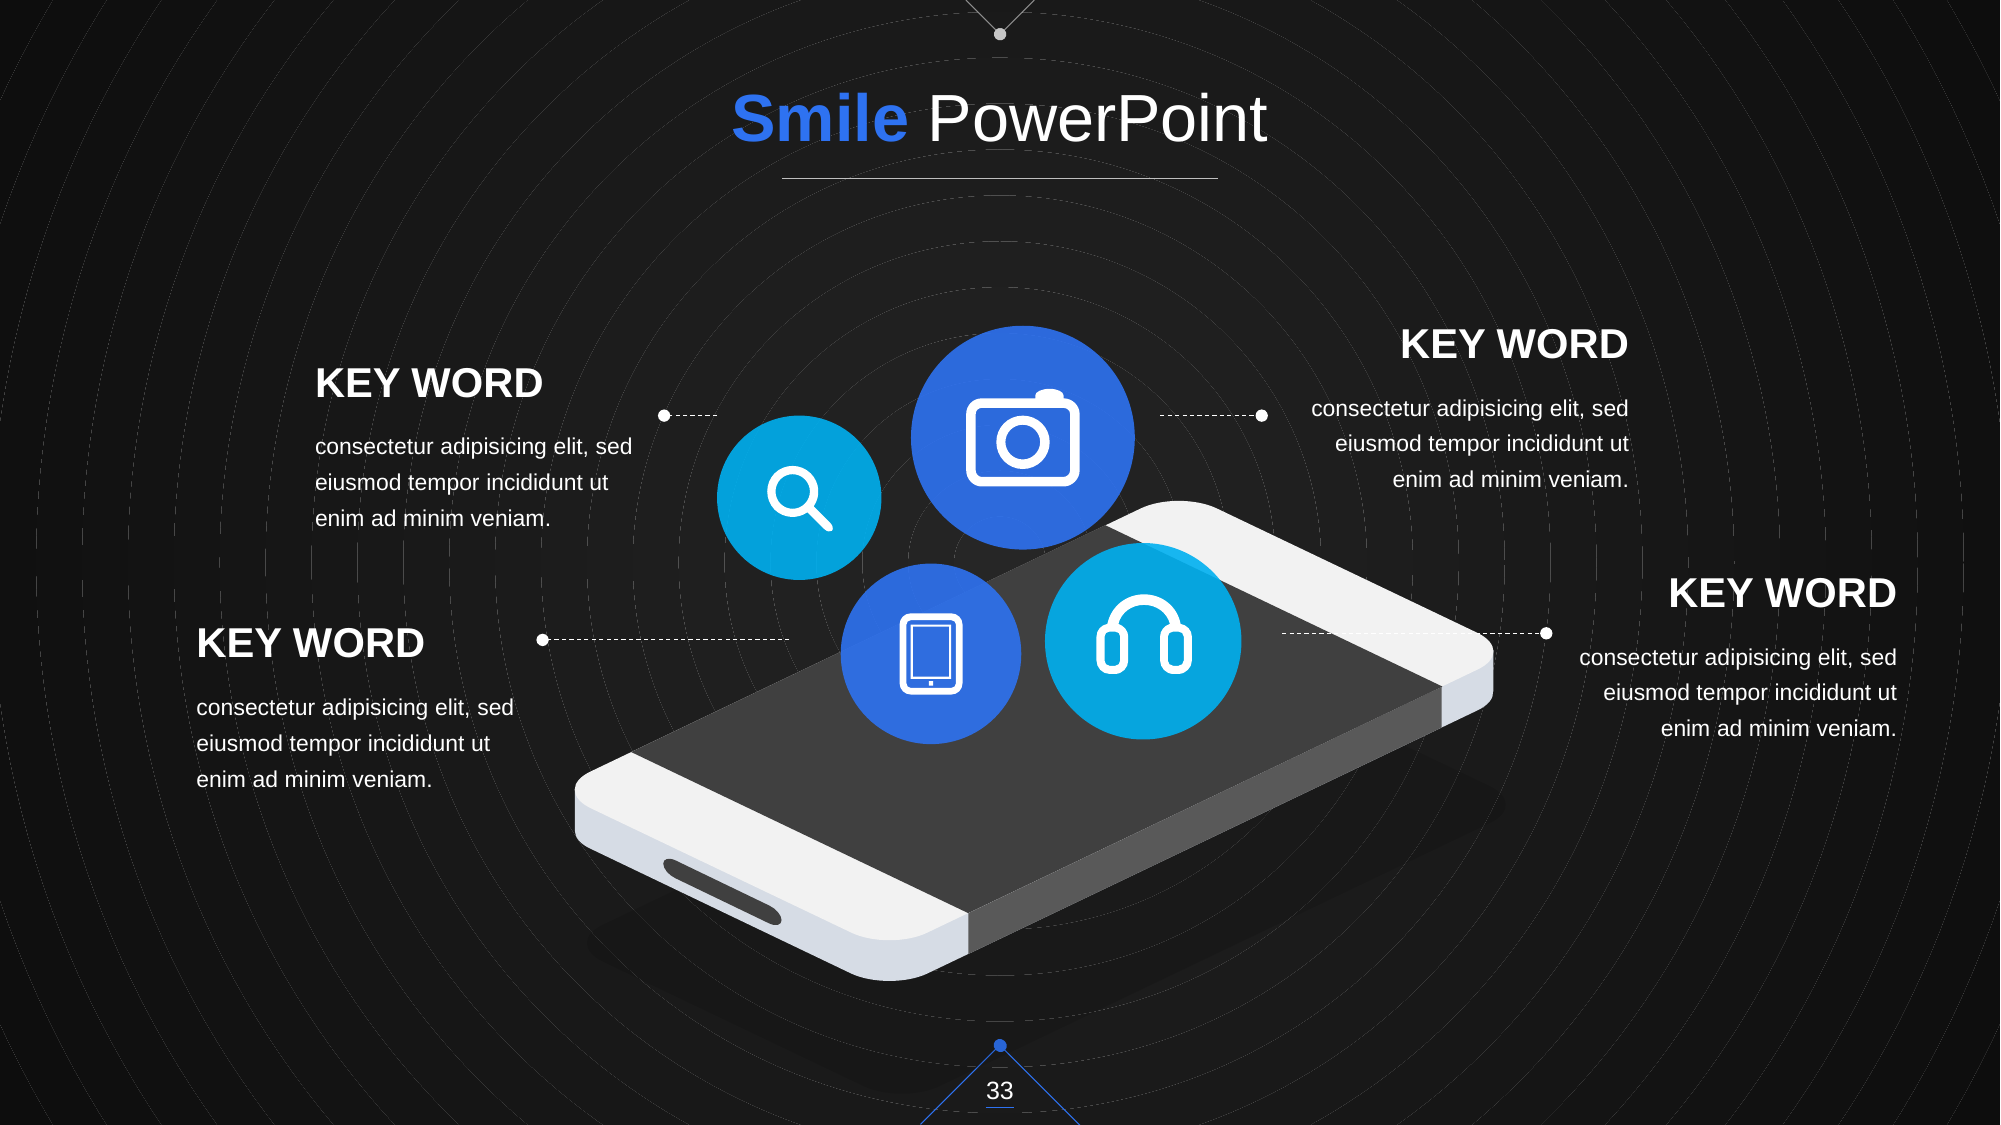

Smile PowerPoint
KEY WORD

KEY WORD
consectetur adipisicing elit, sed eiusmod tempor incididunt ut enim ad minim veniam.

consectetur adipisicing elit, sed eiusmod tempor incididunt ut enim ad minim veniam.

KEY WORD

KEY WORD
consectetur adipisicing elit, sed eiusmod tempor incididunt ut enim ad minim veniam.
consectetur adipisicing elit, sed eiusmod tempor incididunt ut enim ad minim veniam.
33